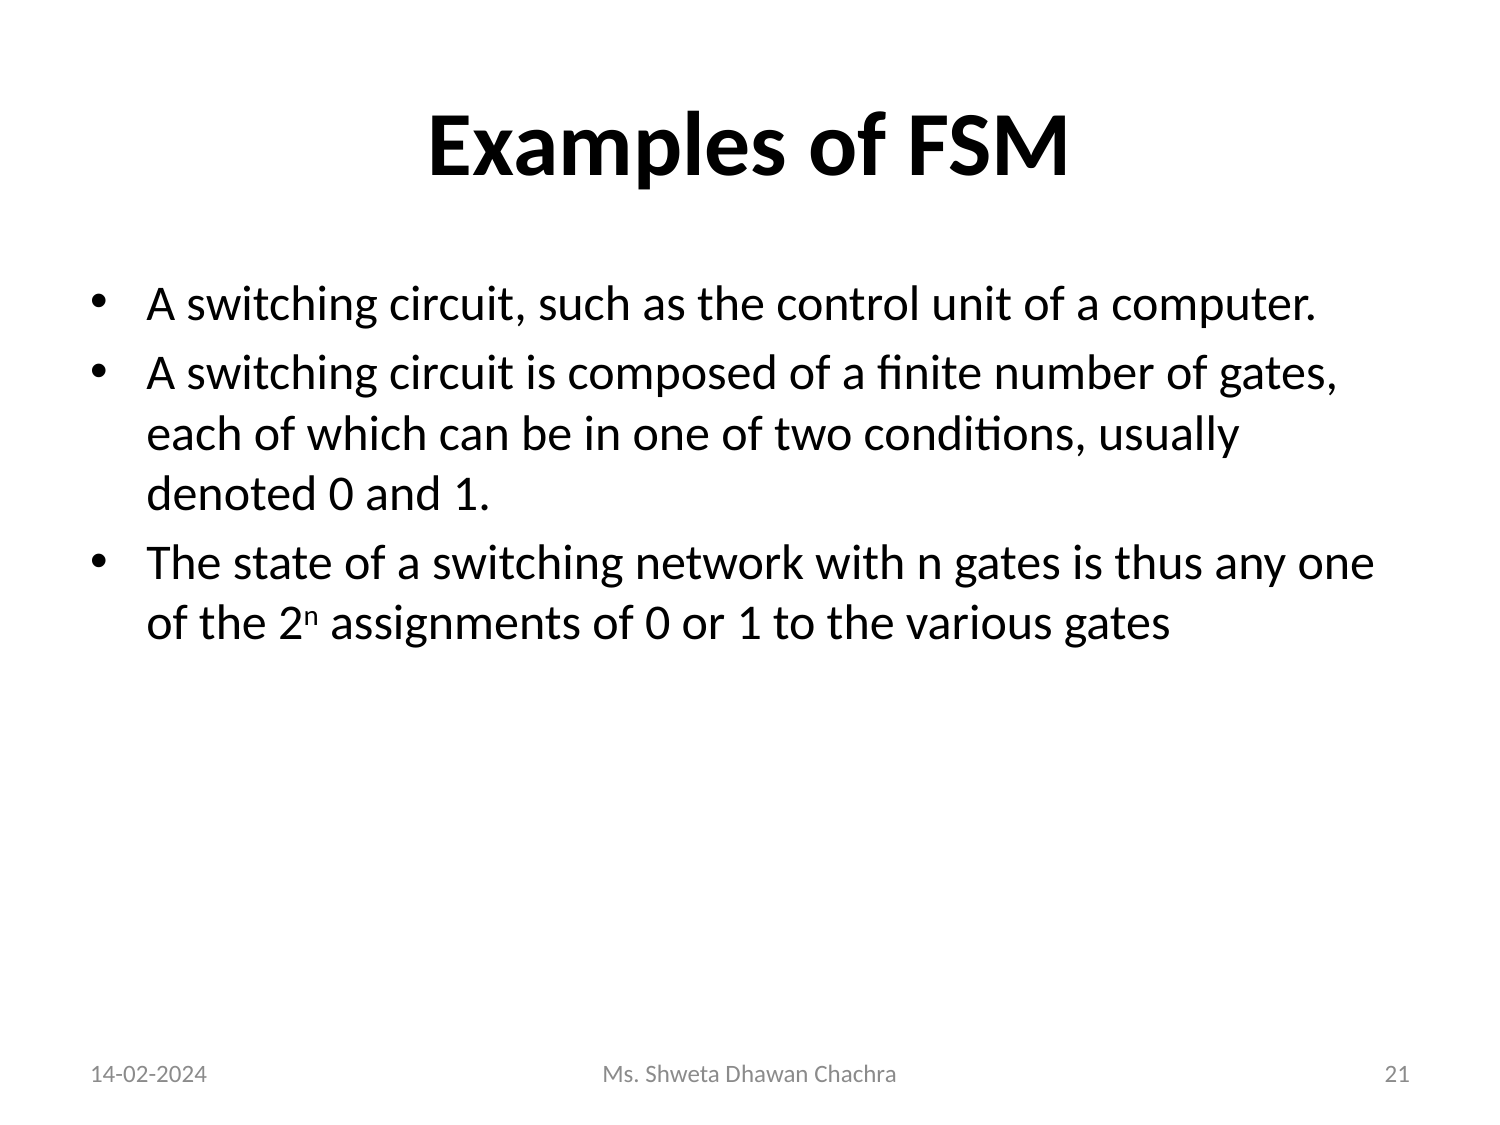

# Examples of FSM
A switching circuit, such as the control unit of a computer.
A switching circuit is composed of a finite number of gates, each of which can be in one of two conditions, usually denoted 0 and 1.
The state of a switching network with n gates is thus any one of the 2n assignments of 0 or 1 to the various gates

14-02-2024
Ms. Shweta Dhawan Chachra
21